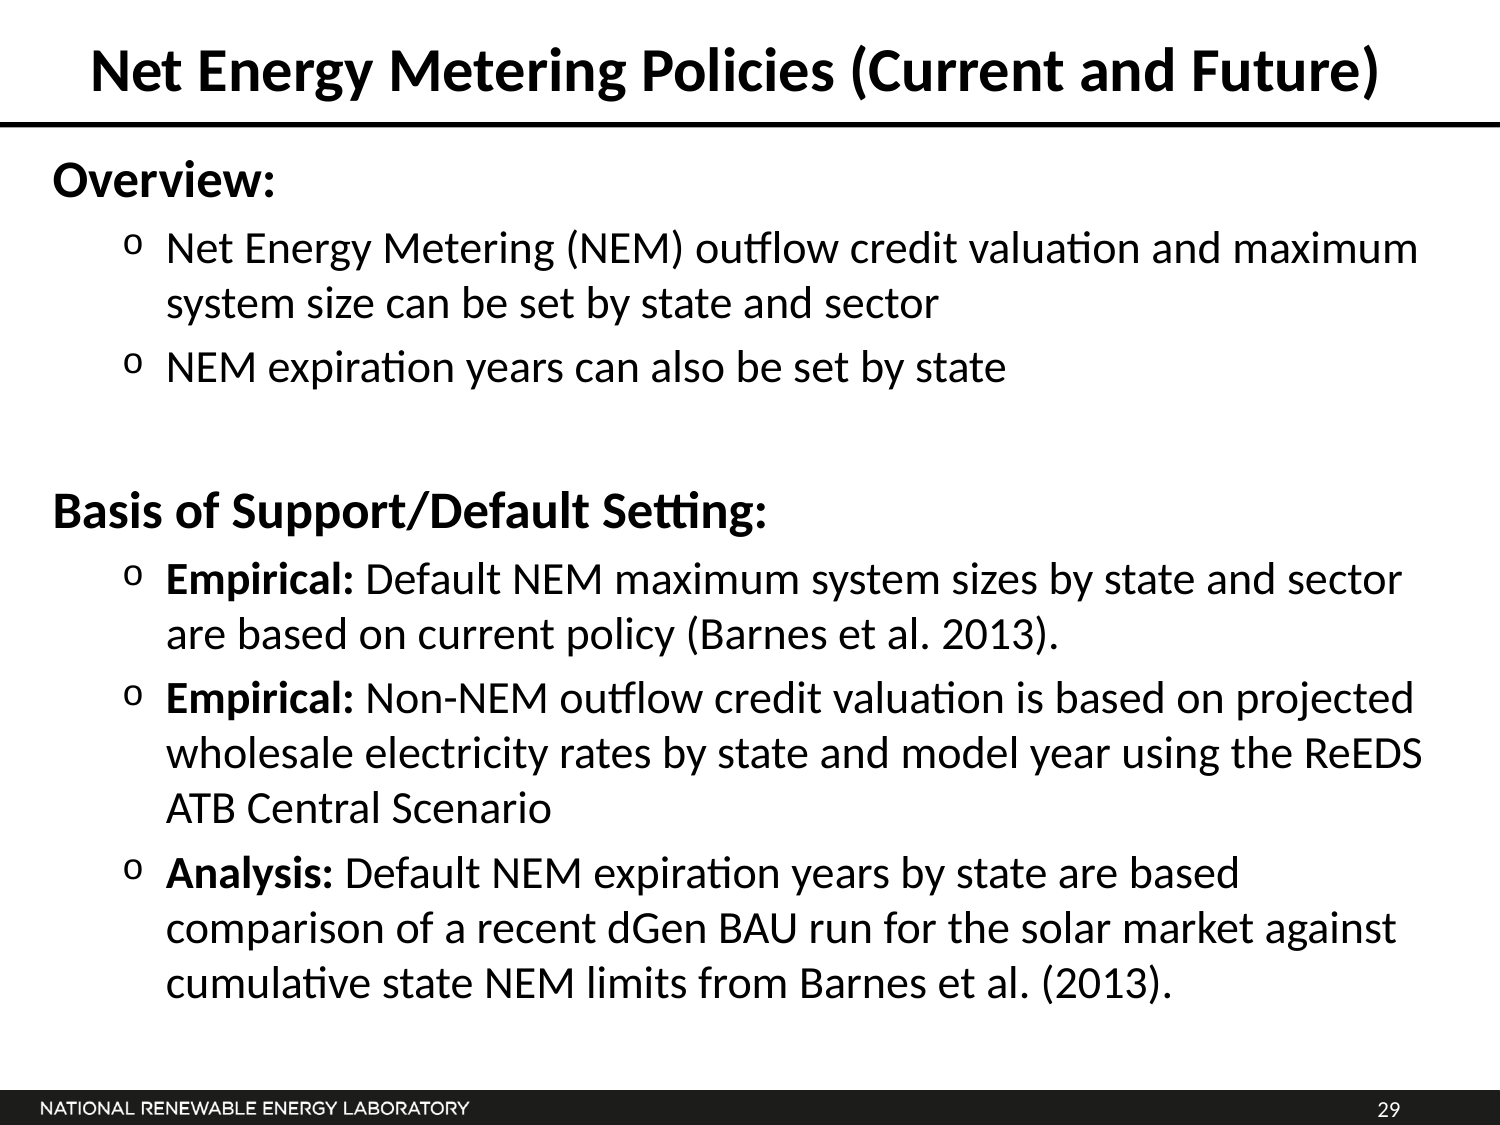

# Net Energy Metering Policies (Current and Future)
Overview:
Net Energy Metering (NEM) outflow credit valuation and maximum system size can be set by state and sector
NEM expiration years can also be set by state

Basis of Support/Default Setting:
Empirical: Default NEM maximum system sizes by state and sector are based on current policy (Barnes et al. 2013).
Empirical: Non-NEM outflow credit valuation is based on projected wholesale electricity rates by state and model year using the ReEDS ATB Central Scenario
Analysis: Default NEM expiration years by state are based comparison of a recent dGen BAU run for the solar market against cumulative state NEM limits from Barnes et al. (2013).